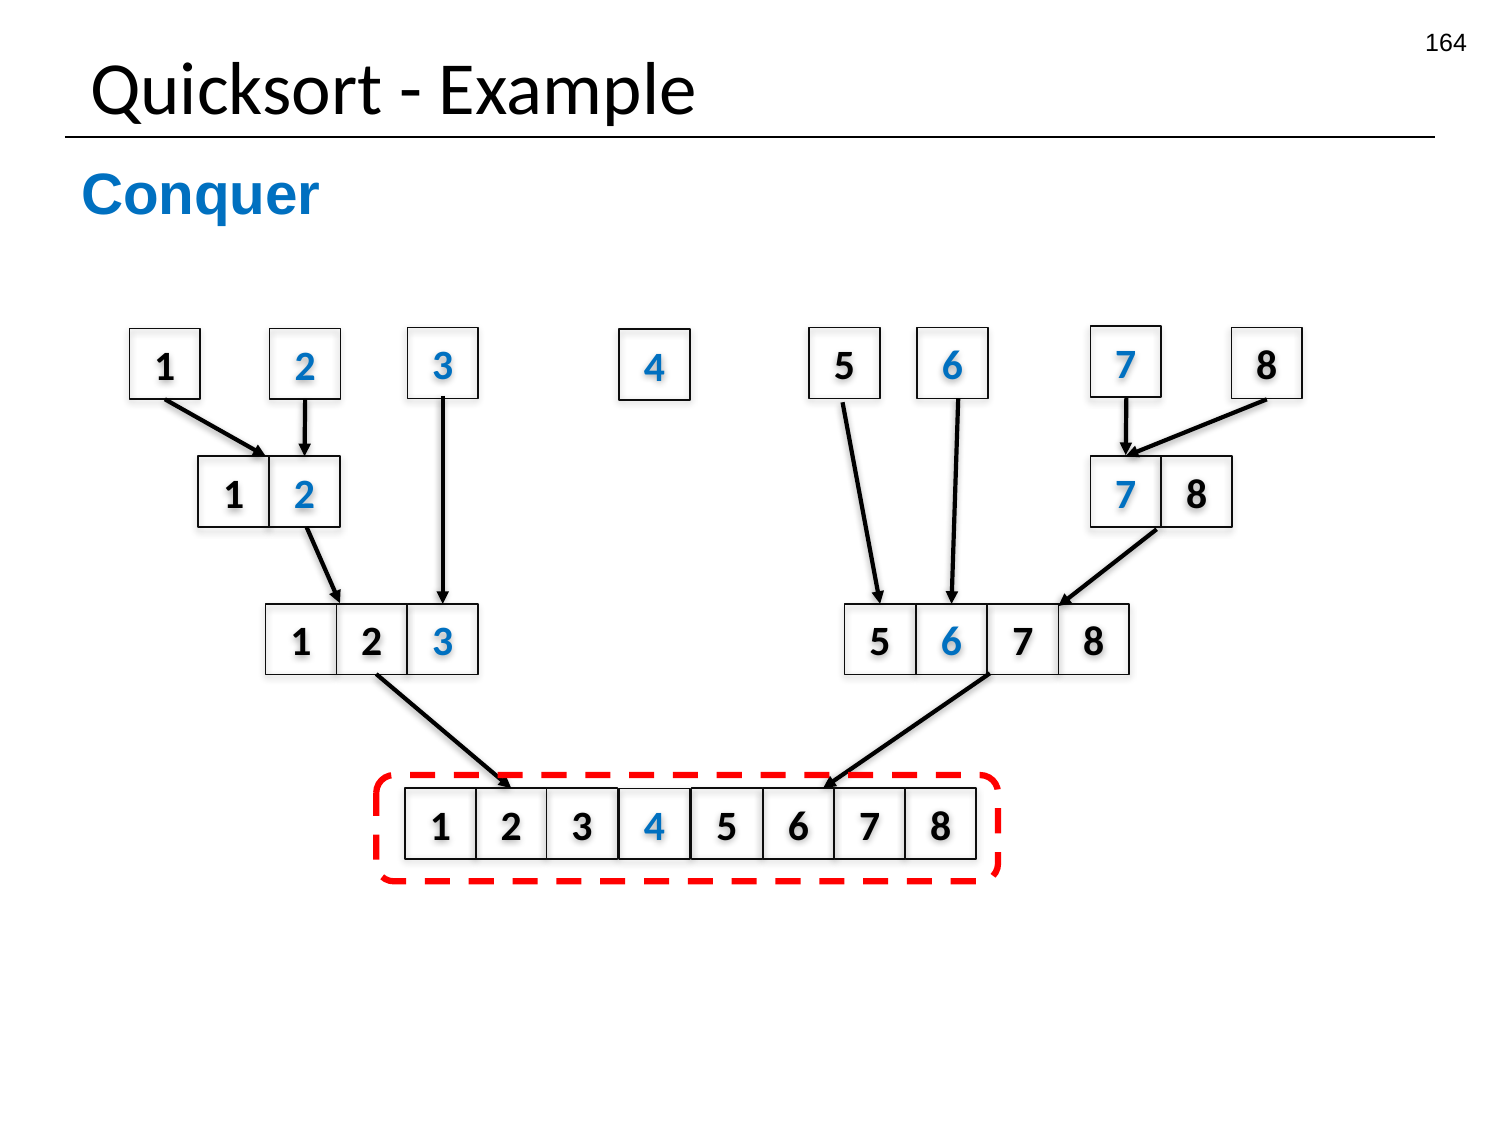

164
# Quicksort - Example

Conquer
7
3
5
8
6
1
2
4
1
2
7
8
1
2
3
5
6
7
8

1
2
3
5
6
7
8
4